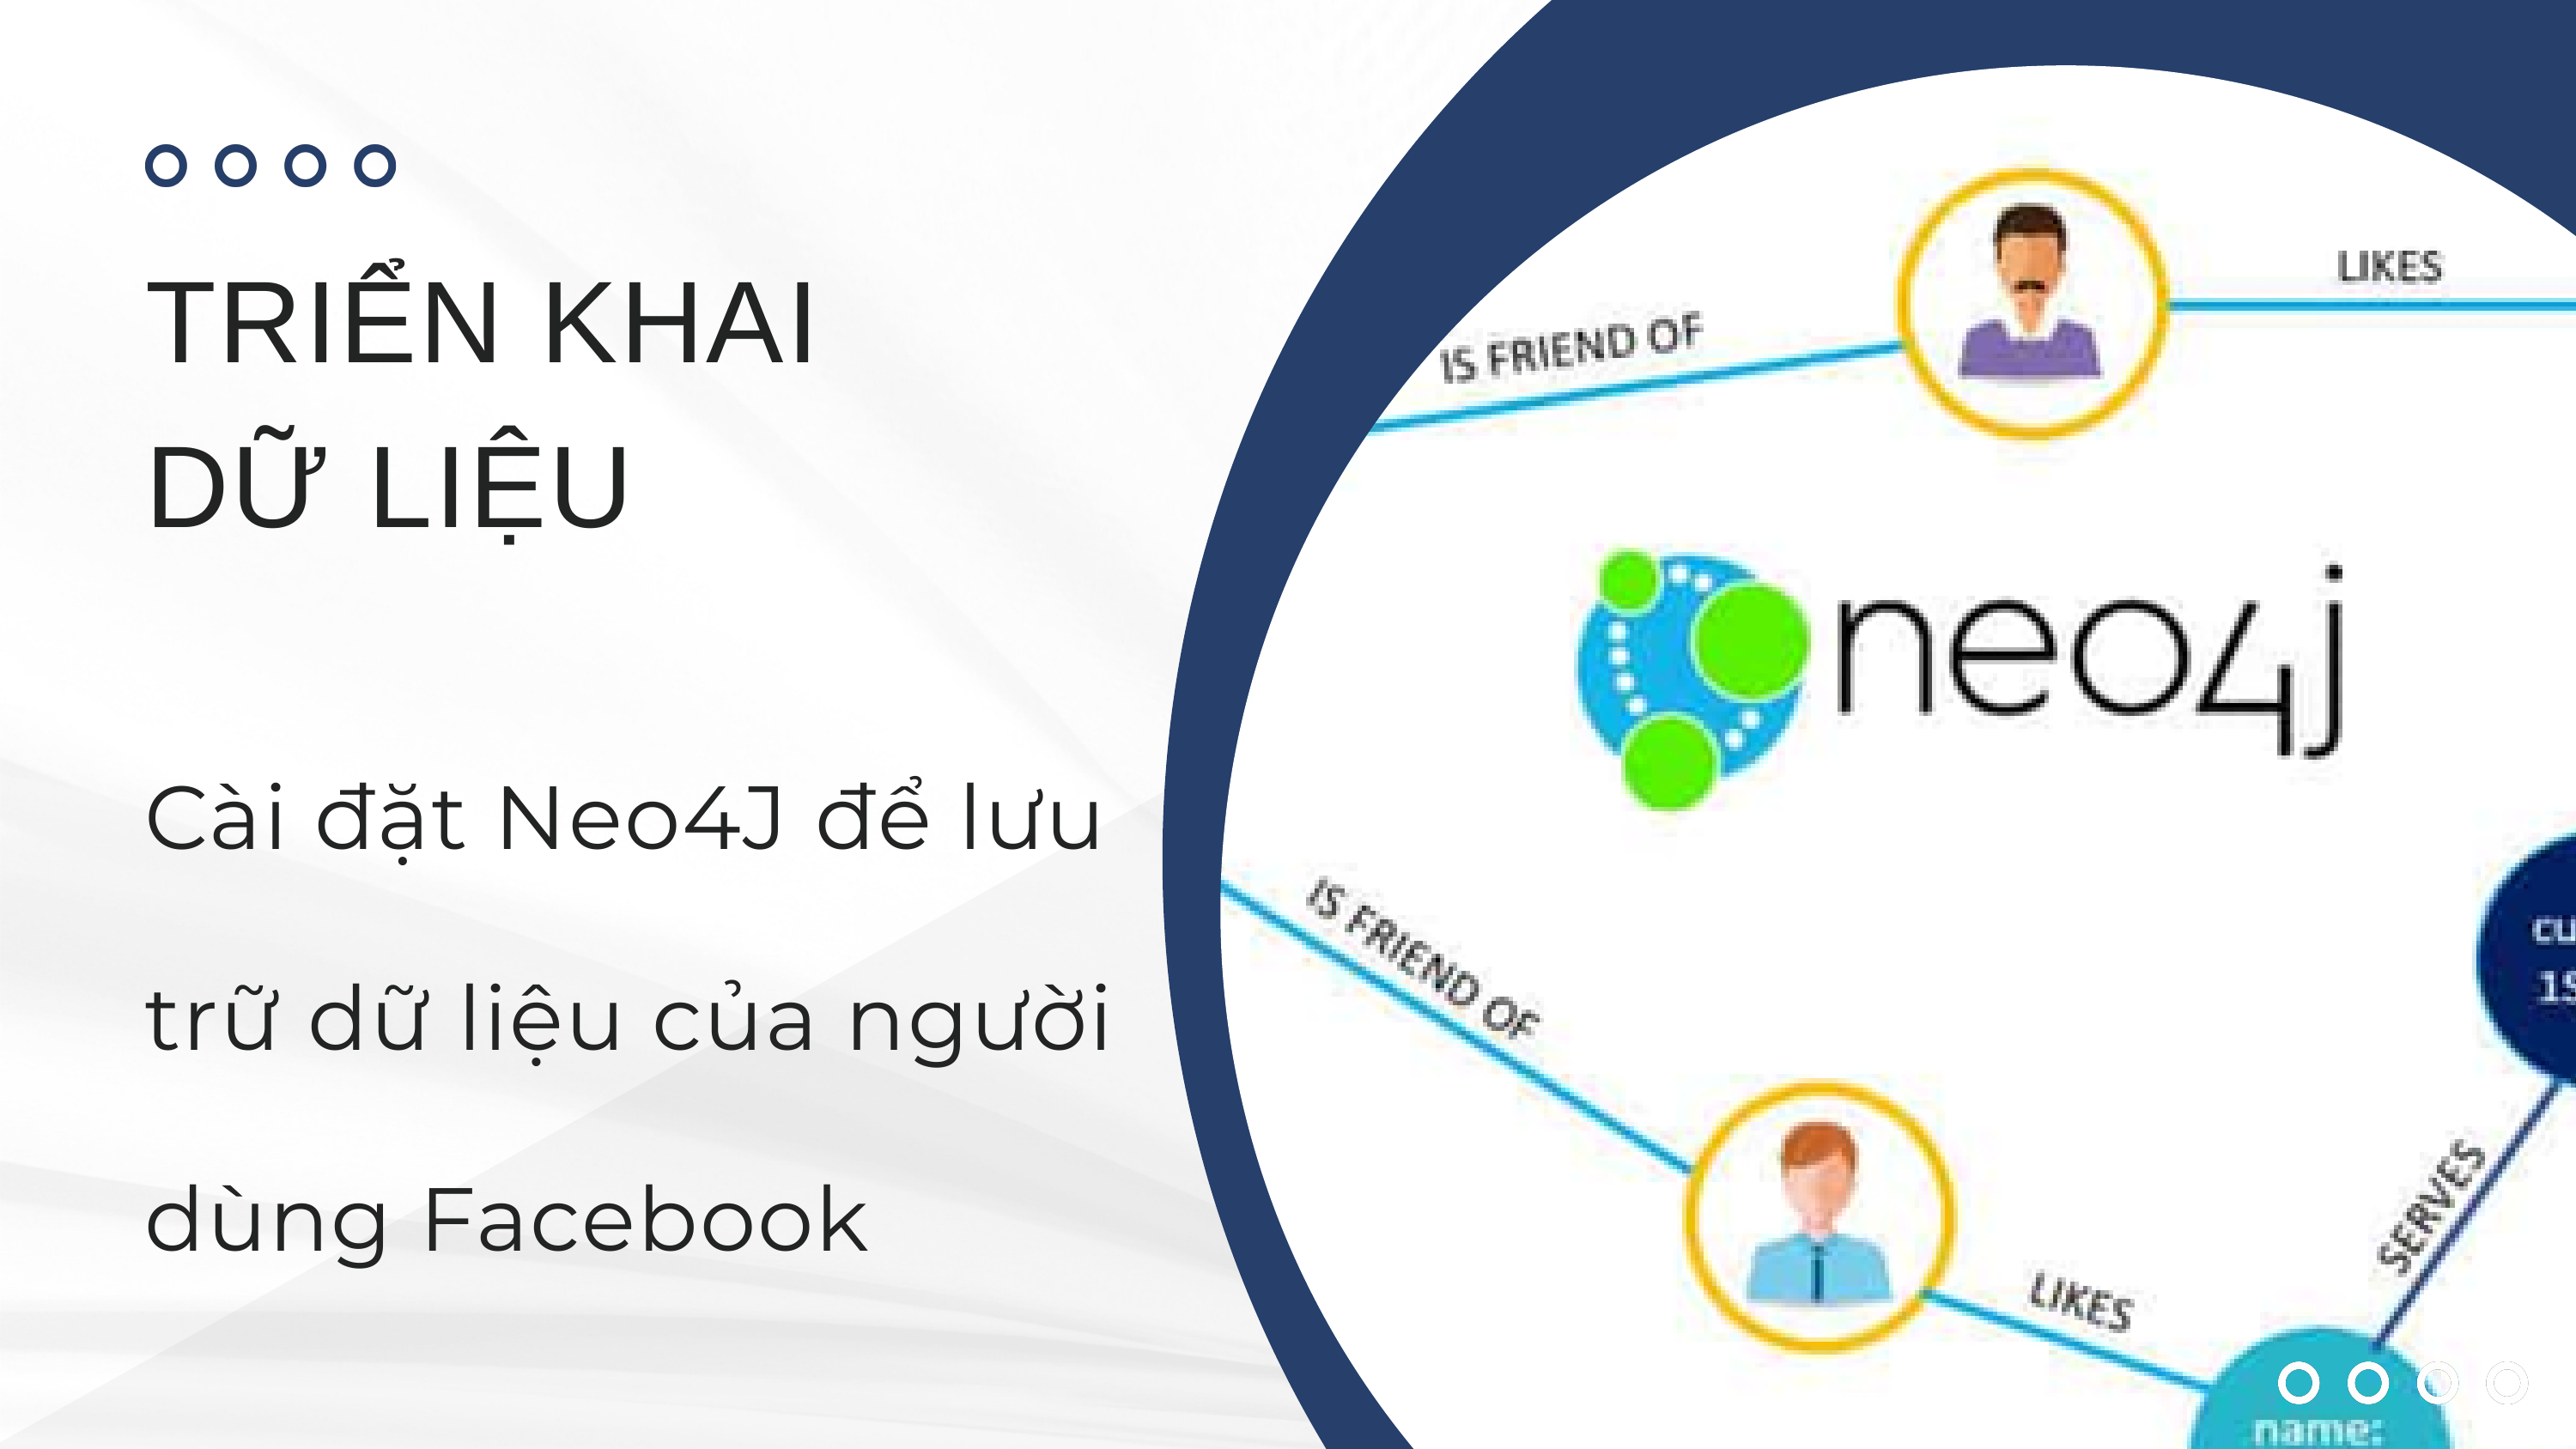

TRIỂN KHAI
DỮ LIỆU

Cài đặt Neo4J để lưu trữ dữ liệu của người dùng Facebook